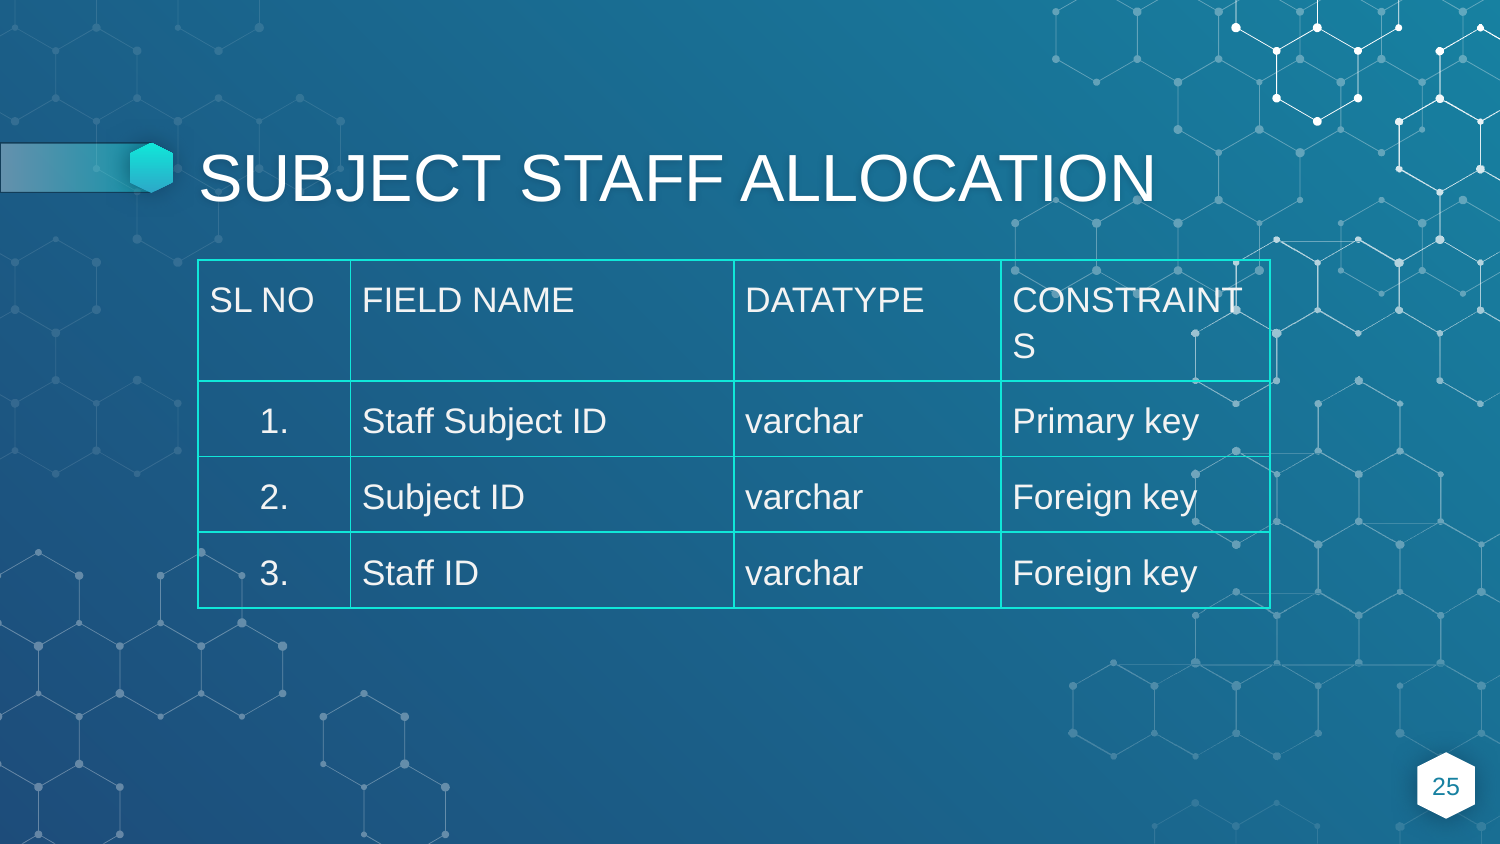

# SUBJECT STAFF ALLOCATION
| SL NO | FIELD NAME | DATATYPE | CONSTRAINTS |
| --- | --- | --- | --- |
| 1. | Staff Subject ID | varchar | Primary key |
| 2. | Subject ID | varchar | Foreign key |
| 3. | Staff ID | varchar | Foreign key |
25